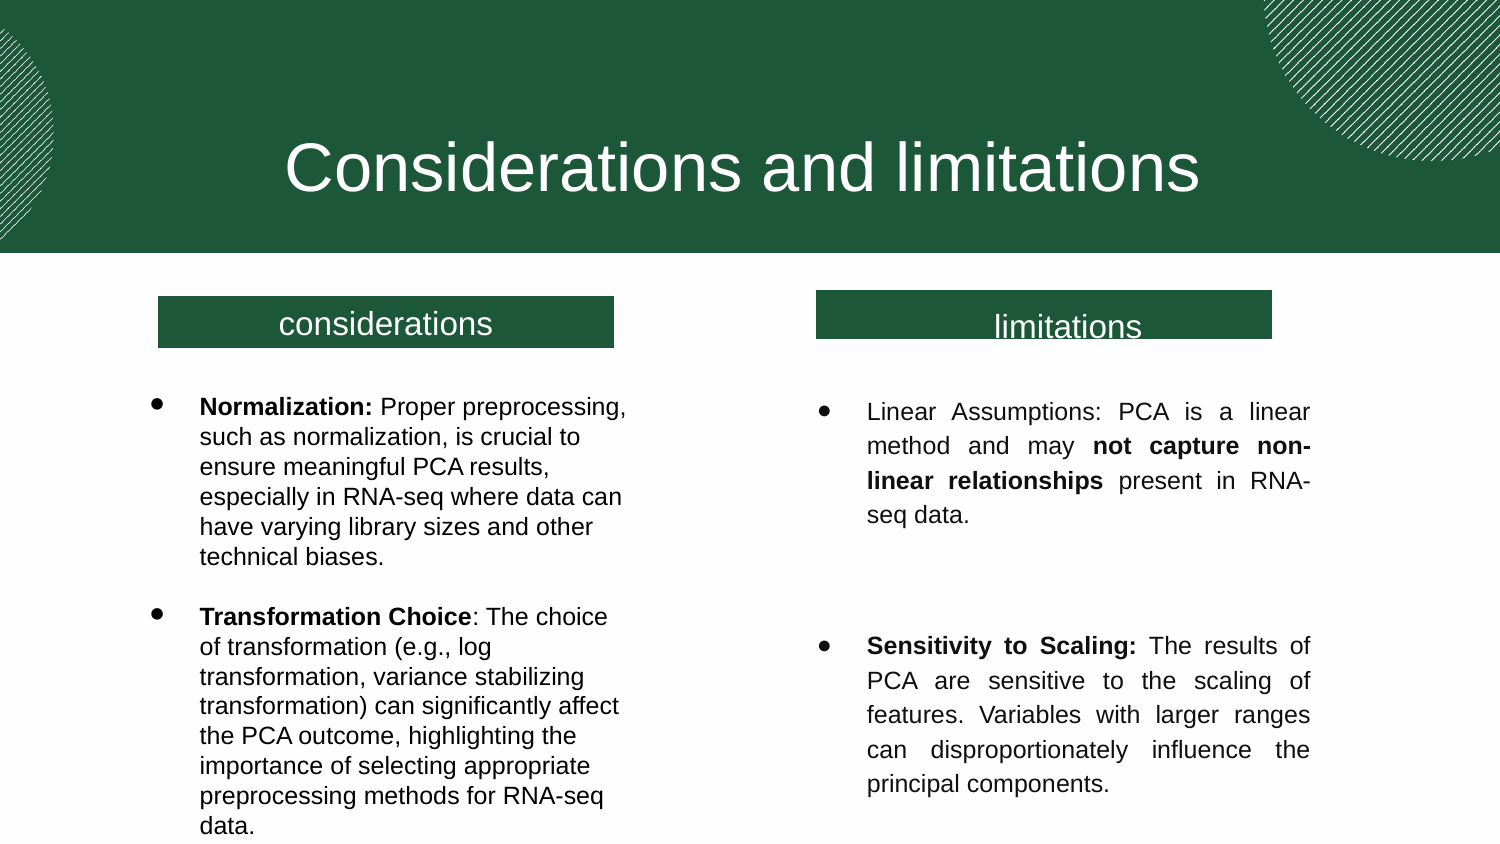

Considerations and limitations
limitations

considerations

Normalization: Proper preprocessing, such as normalization, is crucial to ensure meaningful PCA results, especially in RNA-seq where data can have varying library sizes and other technical biases.

Transformation Choice: The choice of transformation (e.g., log transformation, variance stabilizing transformation) can significantly affect the PCA outcome, highlighting the importance of selecting appropriate preprocessing methods for RNA-seq data.

Linear Assumptions: PCA is a linear method and may not capture non-linear relationships present in RNA-seq data.

Sensitivity to Scaling: The results of PCA are sensitive to the scaling of features. Variables with larger ranges can disproportionately influence the principal components.